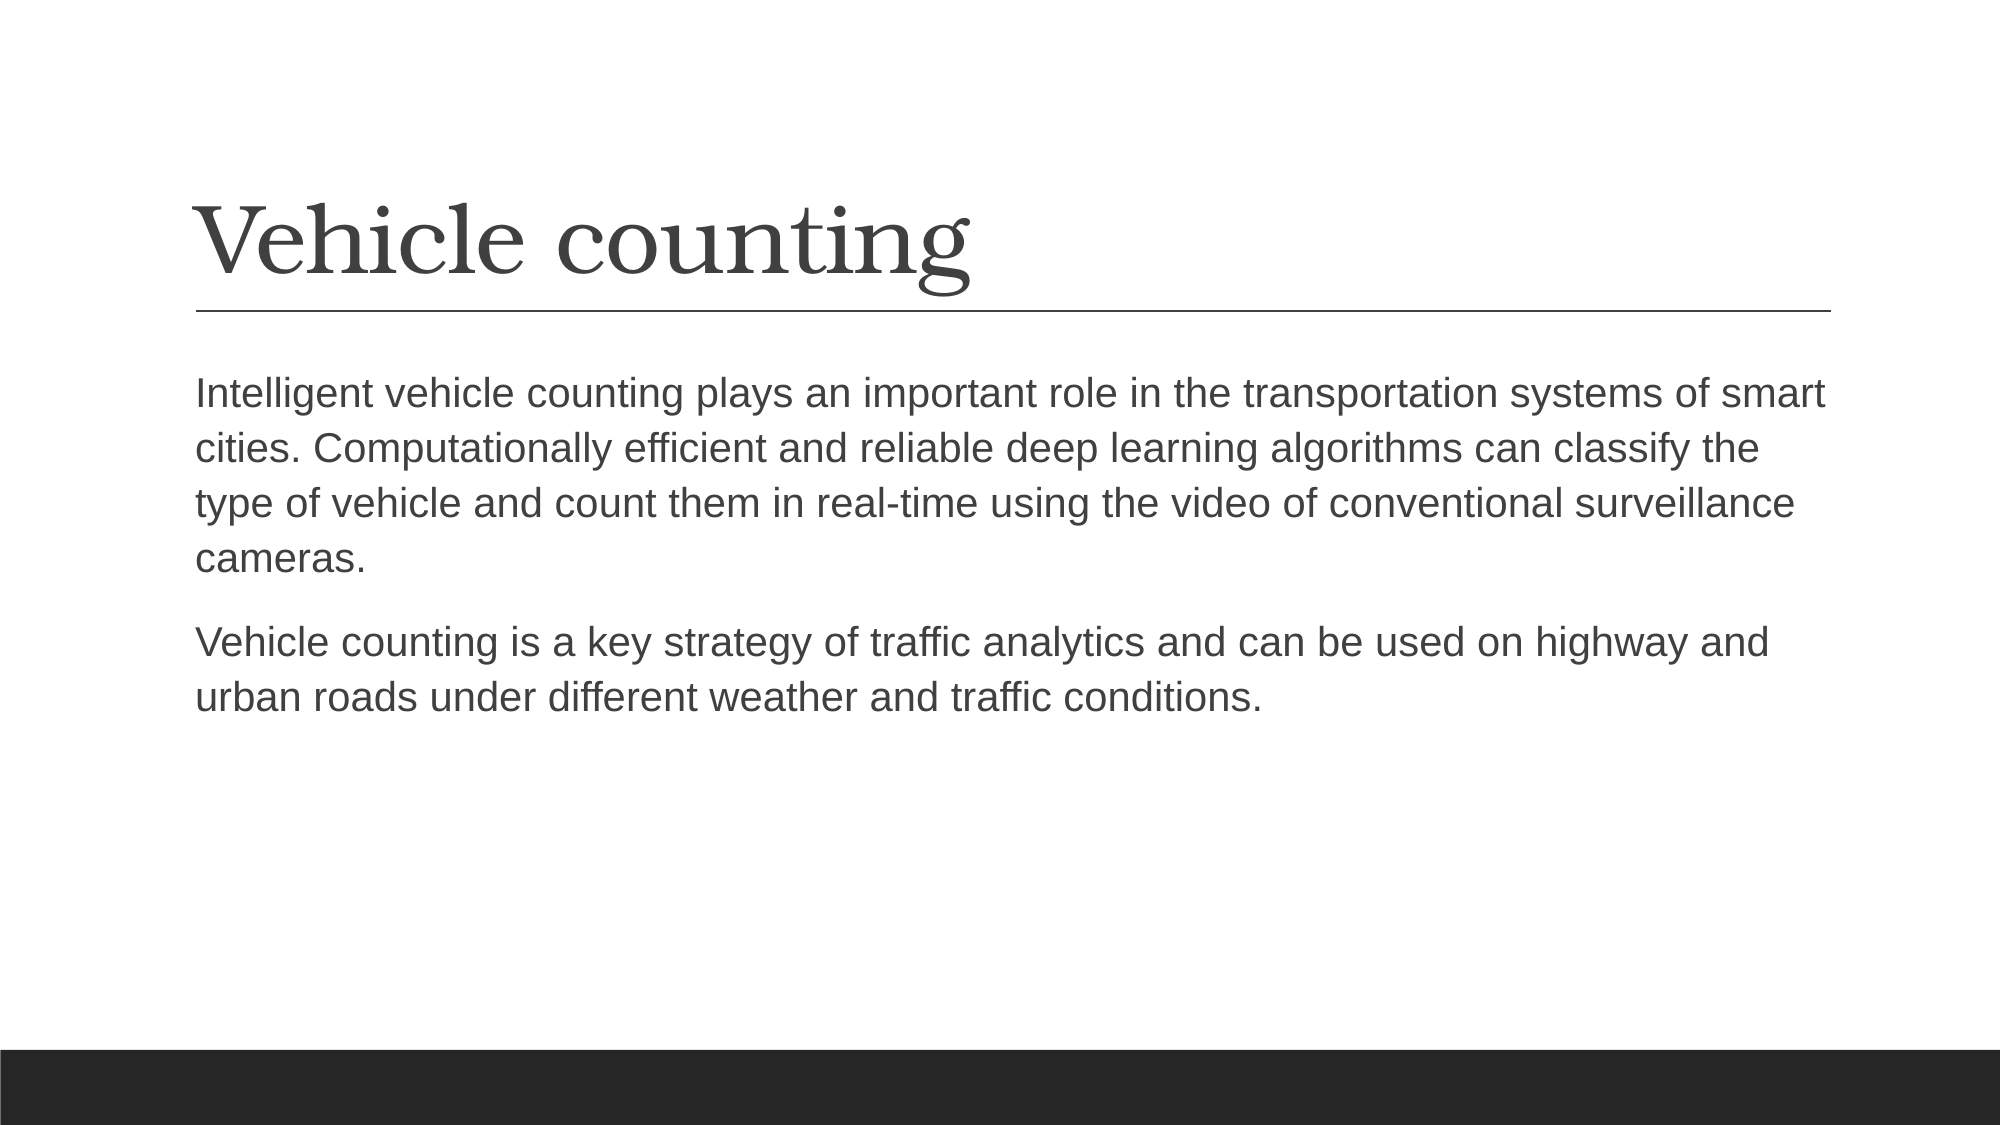

# Vehicle counting
Intelligent vehicle counting plays an important role in the transportation systems of smart cities. Computationally efficient and reliable deep learning algorithms can classify the type of vehicle and count them in real-time using the video of conventional surveillance cameras.
Vehicle counting is a key strategy of traffic analytics and can be used on highway and urban roads under different weather and traffic conditions.